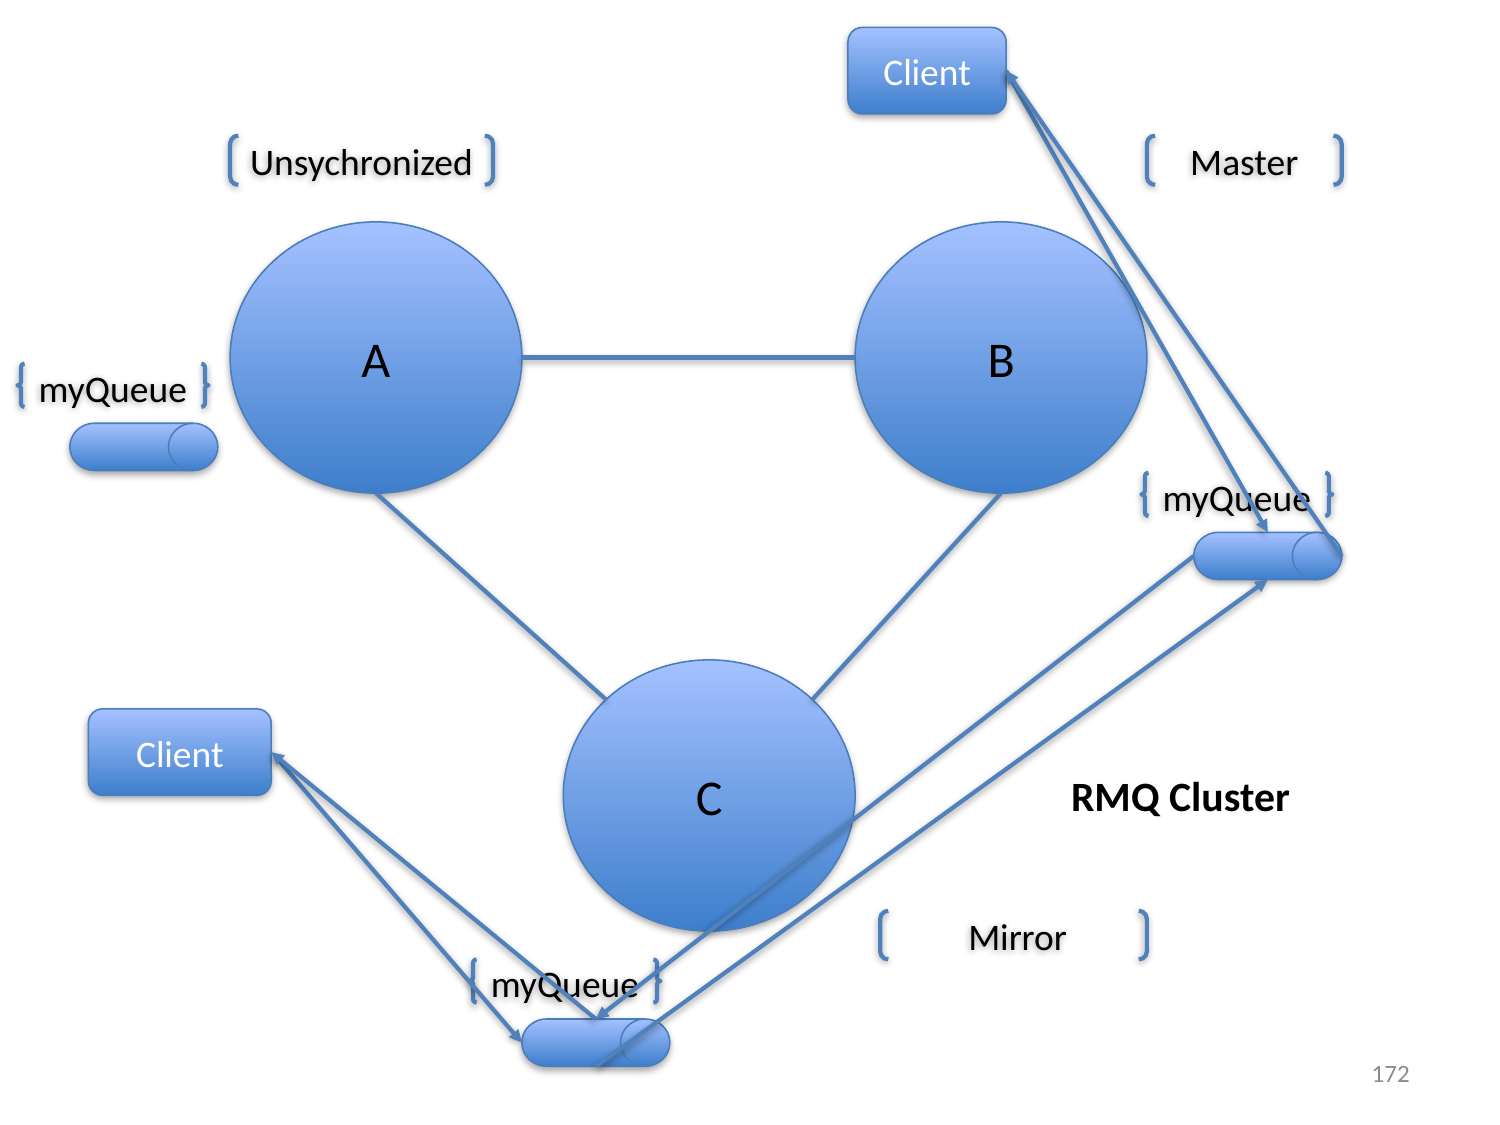

Client
Unsychronized
Master
A
B
myQueue

myQueue

C
Client
RMQ Cluster
 Mirror
myQueue

172